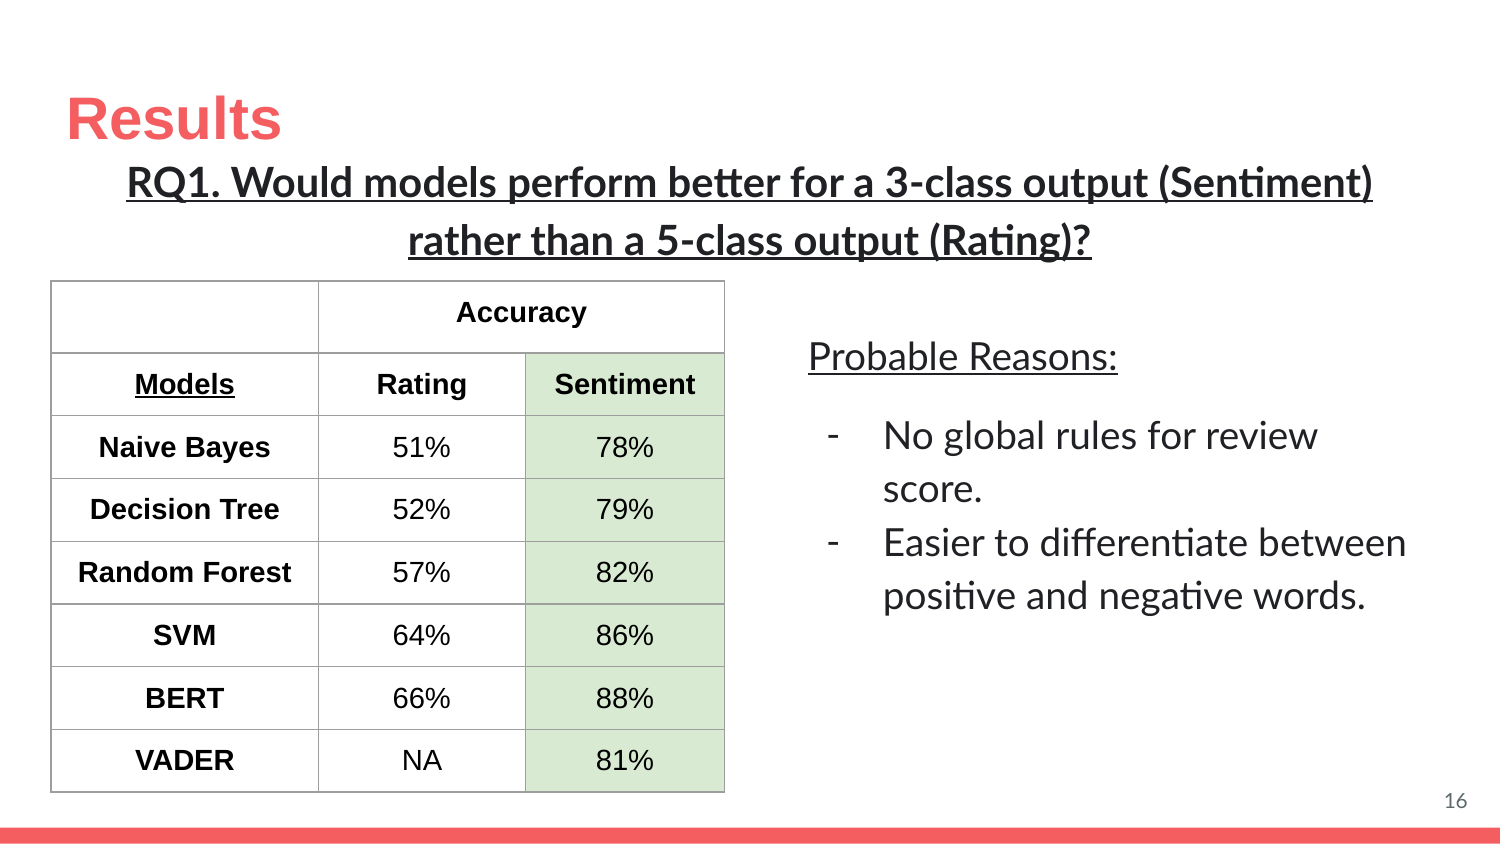

# Results
RQ1. Would models perform better for a 3-class output (Sentiment) rather than a 5-class output (Rating)?

|  | Accuracy |  |
| --- | --- | --- |
| Models | Rating | Sentiment |
| Naive Bayes | 51% | 78% |
| Decision Tree | 52% | 79% |
| Random Forest | 57% | 82% |
| SVM | 64% | 86% |
| BERT | 66% | 88% |
| VADER | NA | 81% |
Probable Reasons:
No global rules for review score.
Easier to differentiate between positive and negative words.
16